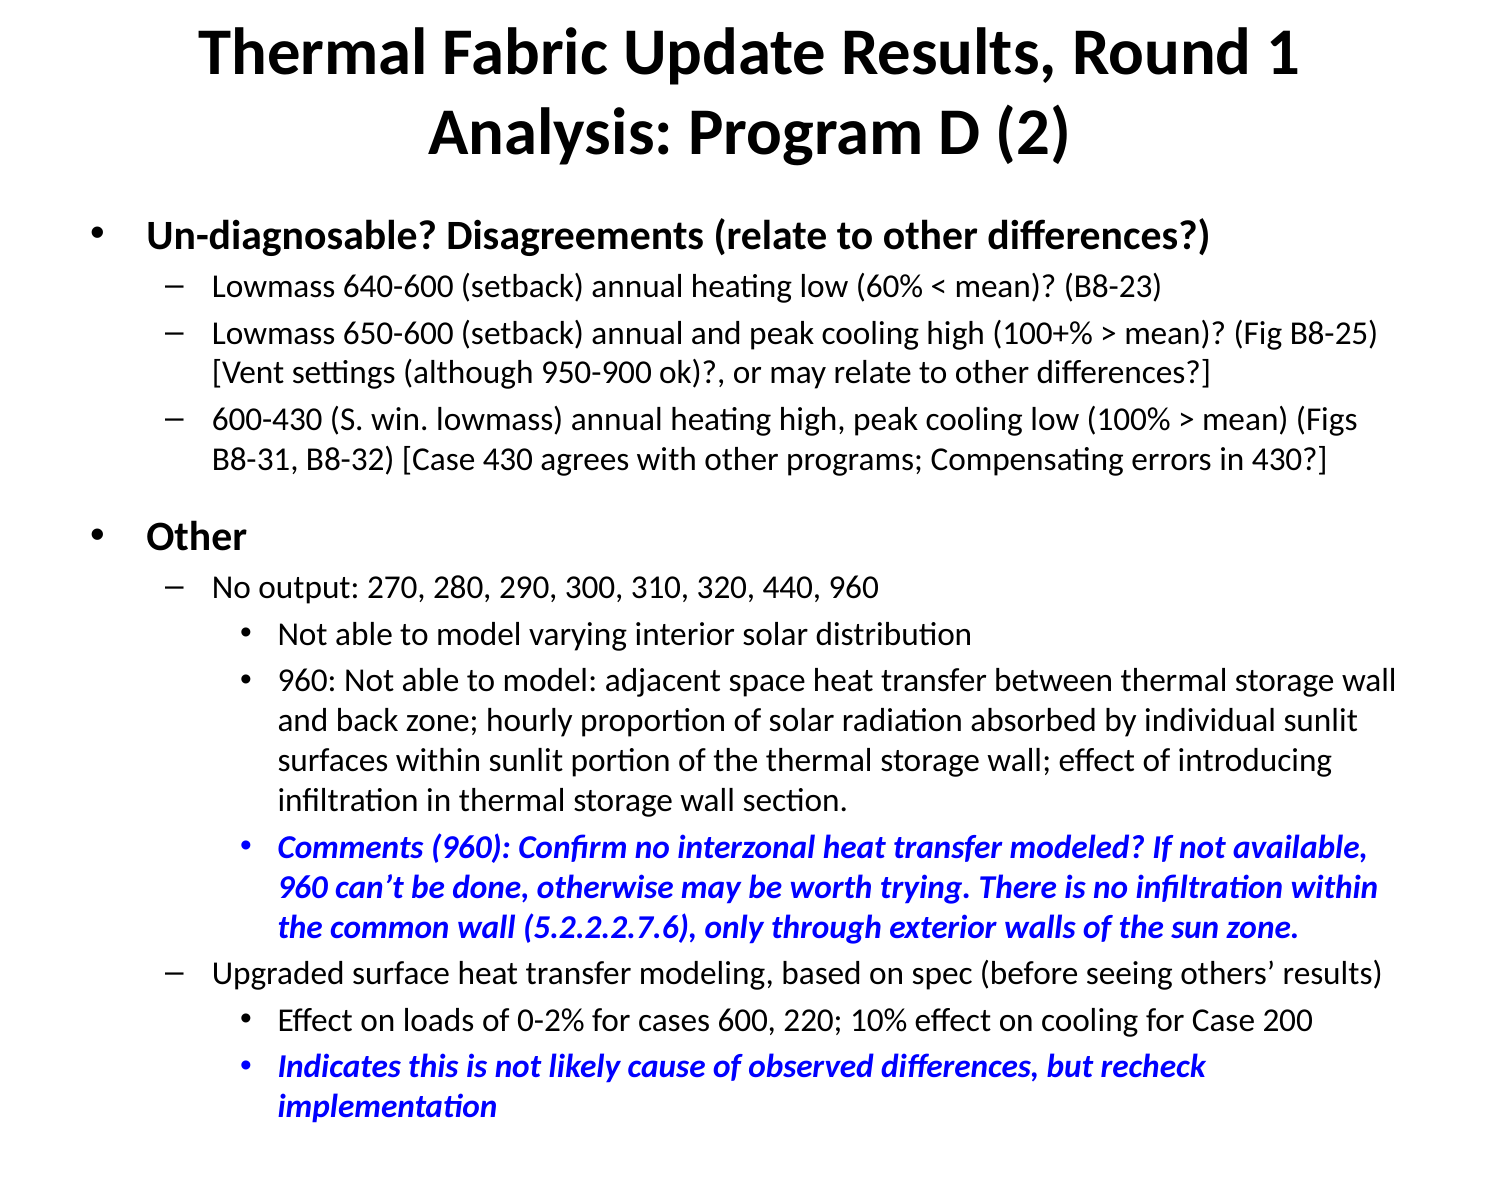

# Thermal Fabric Update Results, Round 1 Analysis: Program D (2)
Un-diagnosable? Disagreements (relate to other differences?)
Lowmass 640-600 (setback) annual heating low (60% < mean)? (B8-23)
Lowmass 650-600 (setback) annual and peak cooling high (100+% > mean)? (Fig B8-25)  [Vent settings (although 950-900 ok)?, or may relate to other differences?]
600-430 (S. win. lowmass) annual heating high, peak cooling low (100% > mean) (Figs B8-31, B8-32) [Case 430 agrees with other programs; Compensating errors in 430?]

Other
No output: 270, 280, 290, 300, 310, 320, 440, 960
Not able to model varying interior solar distribution
960: Not able to model: adjacent space heat transfer between thermal storage wall and back zone; hourly proportion of solar radiation absorbed by individual sunlit surfaces within sunlit portion of the thermal storage wall; effect of introducing infiltration in thermal storage wall section.
Comments (960): Confirm no interzonal heat transfer modeled? If not available, 960 can’t be done, otherwise may be worth trying. There is no infiltration within the common wall (5.2.2.2.7.6), only through exterior walls of the sun zone.
Upgraded surface heat transfer modeling, based on spec (before seeing others’ results)
Effect on loads of 0-2% for cases 600, 220; 10% effect on cooling for Case 200
Indicates this is not likely cause of observed differences, but recheck implementation